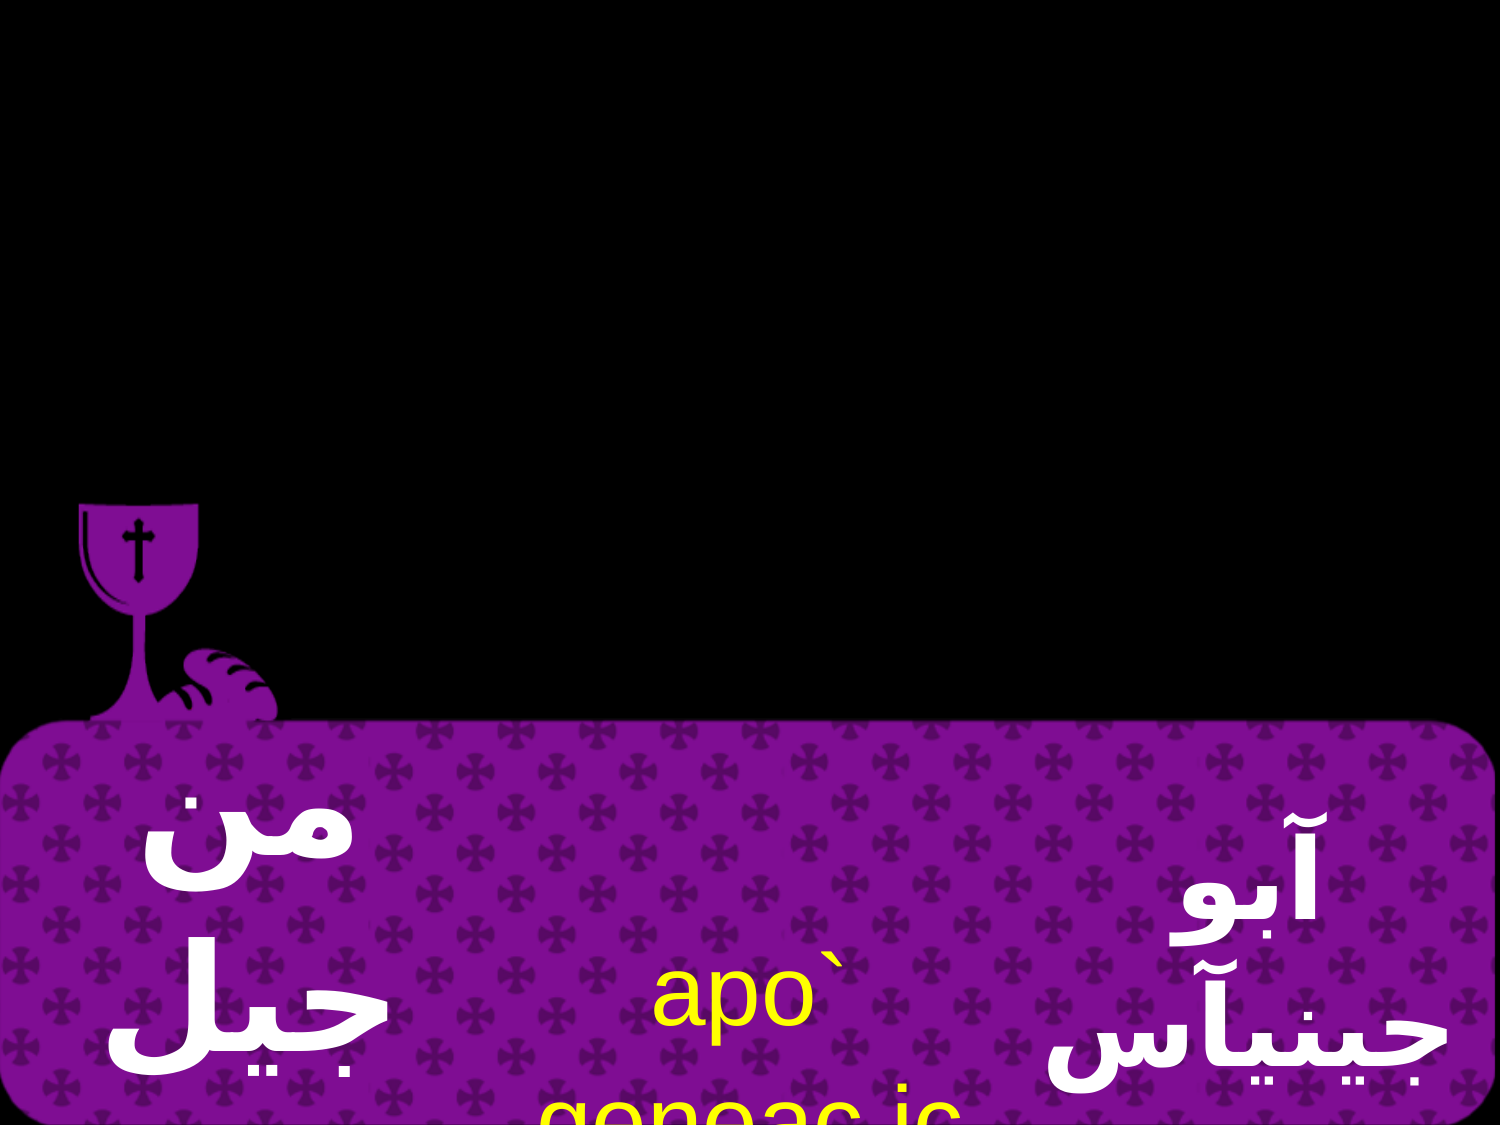

| من جيل إلى جيل | `apo geneac ic genean | آبو جينيآس يسجي ني آن |
| --- | --- | --- |